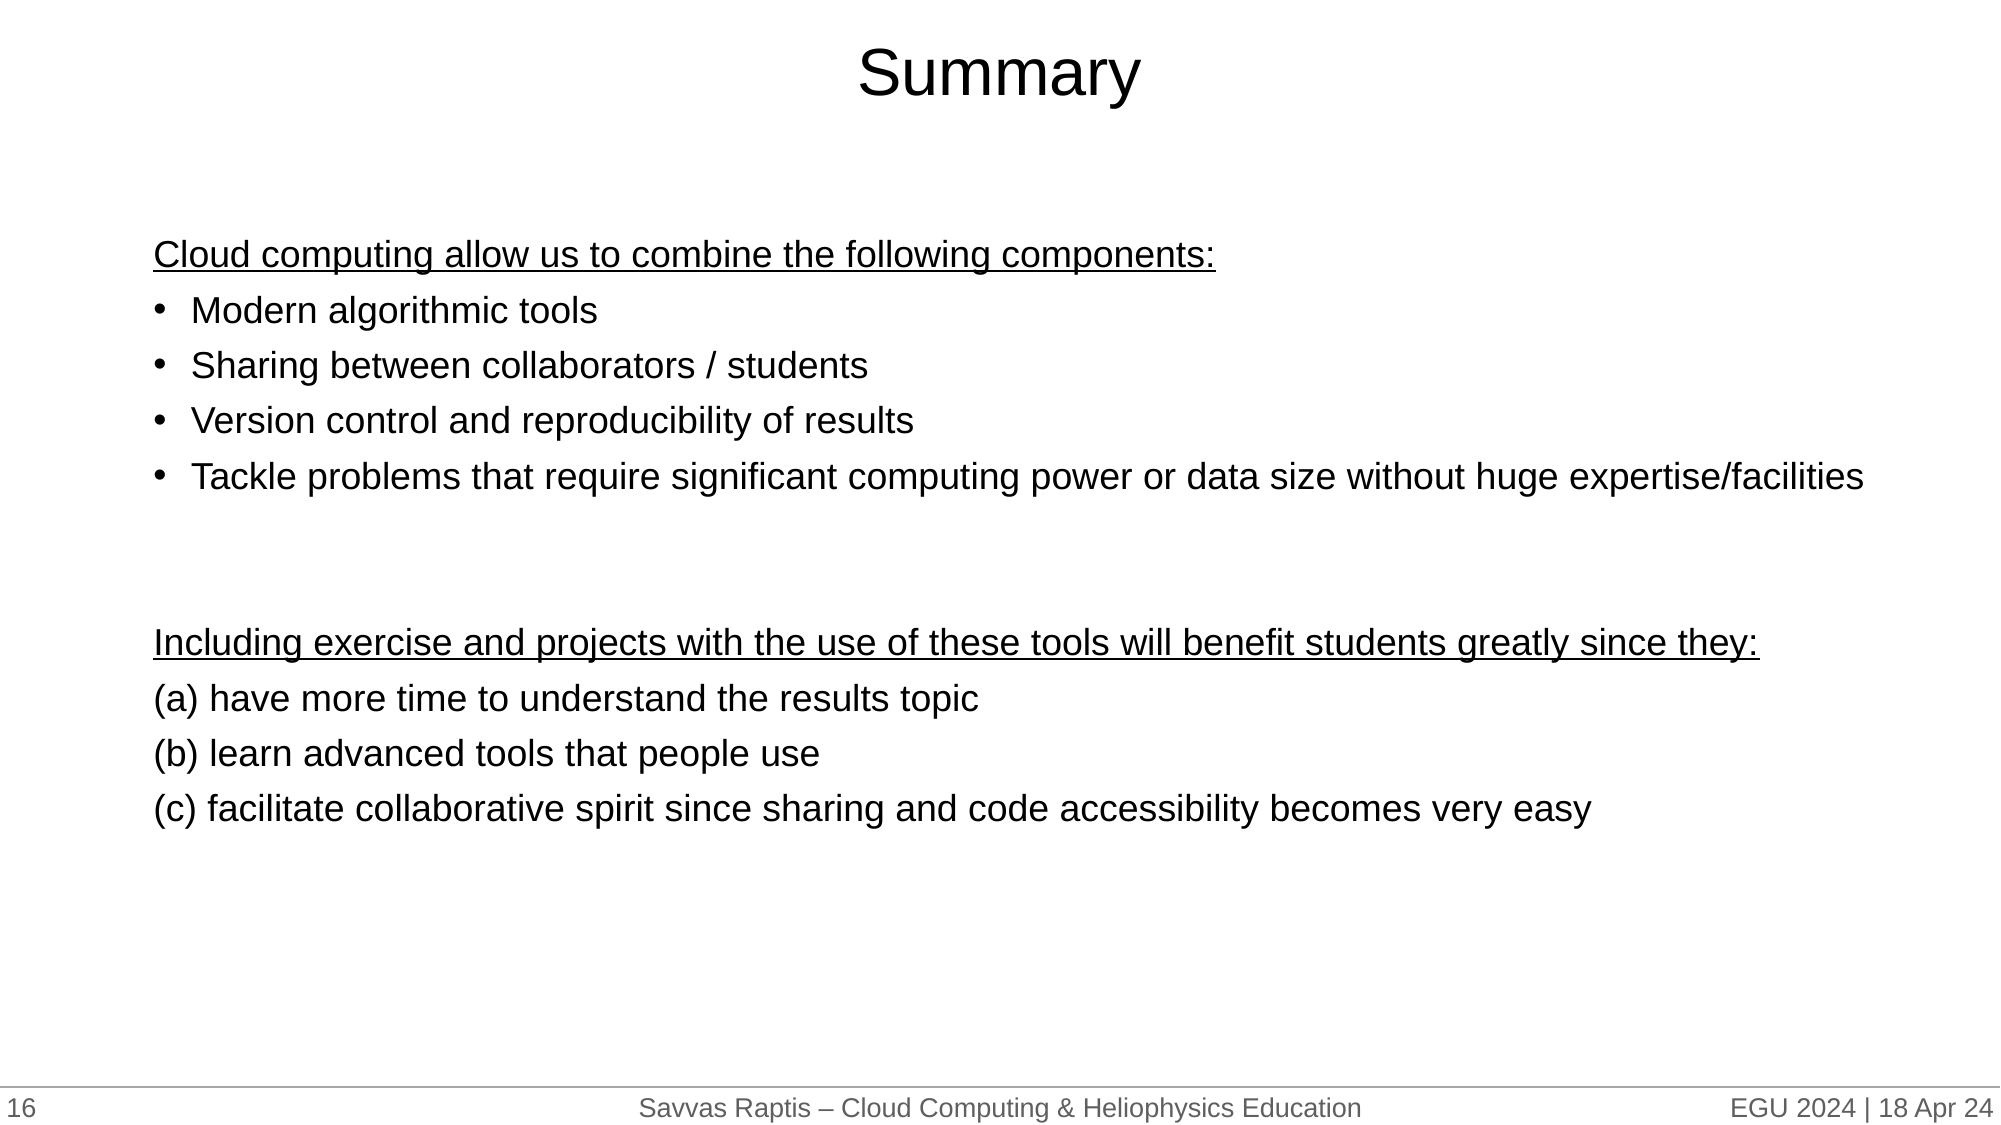

# Summary
Cloud computing allow us to combine the following components:
Modern algorithmic tools
Sharing between collaborators / students
Version control and reproducibility of results
Tackle problems that require significant computing power or data size without huge expertise/facilities

Including exercise and projects with the use of these tools will benefit students greatly since they:
(a) have more time to understand the results topic
(b) learn advanced tools that people use
(c) facilitate collaborative spirit since sharing and code accessibility becomes very easy